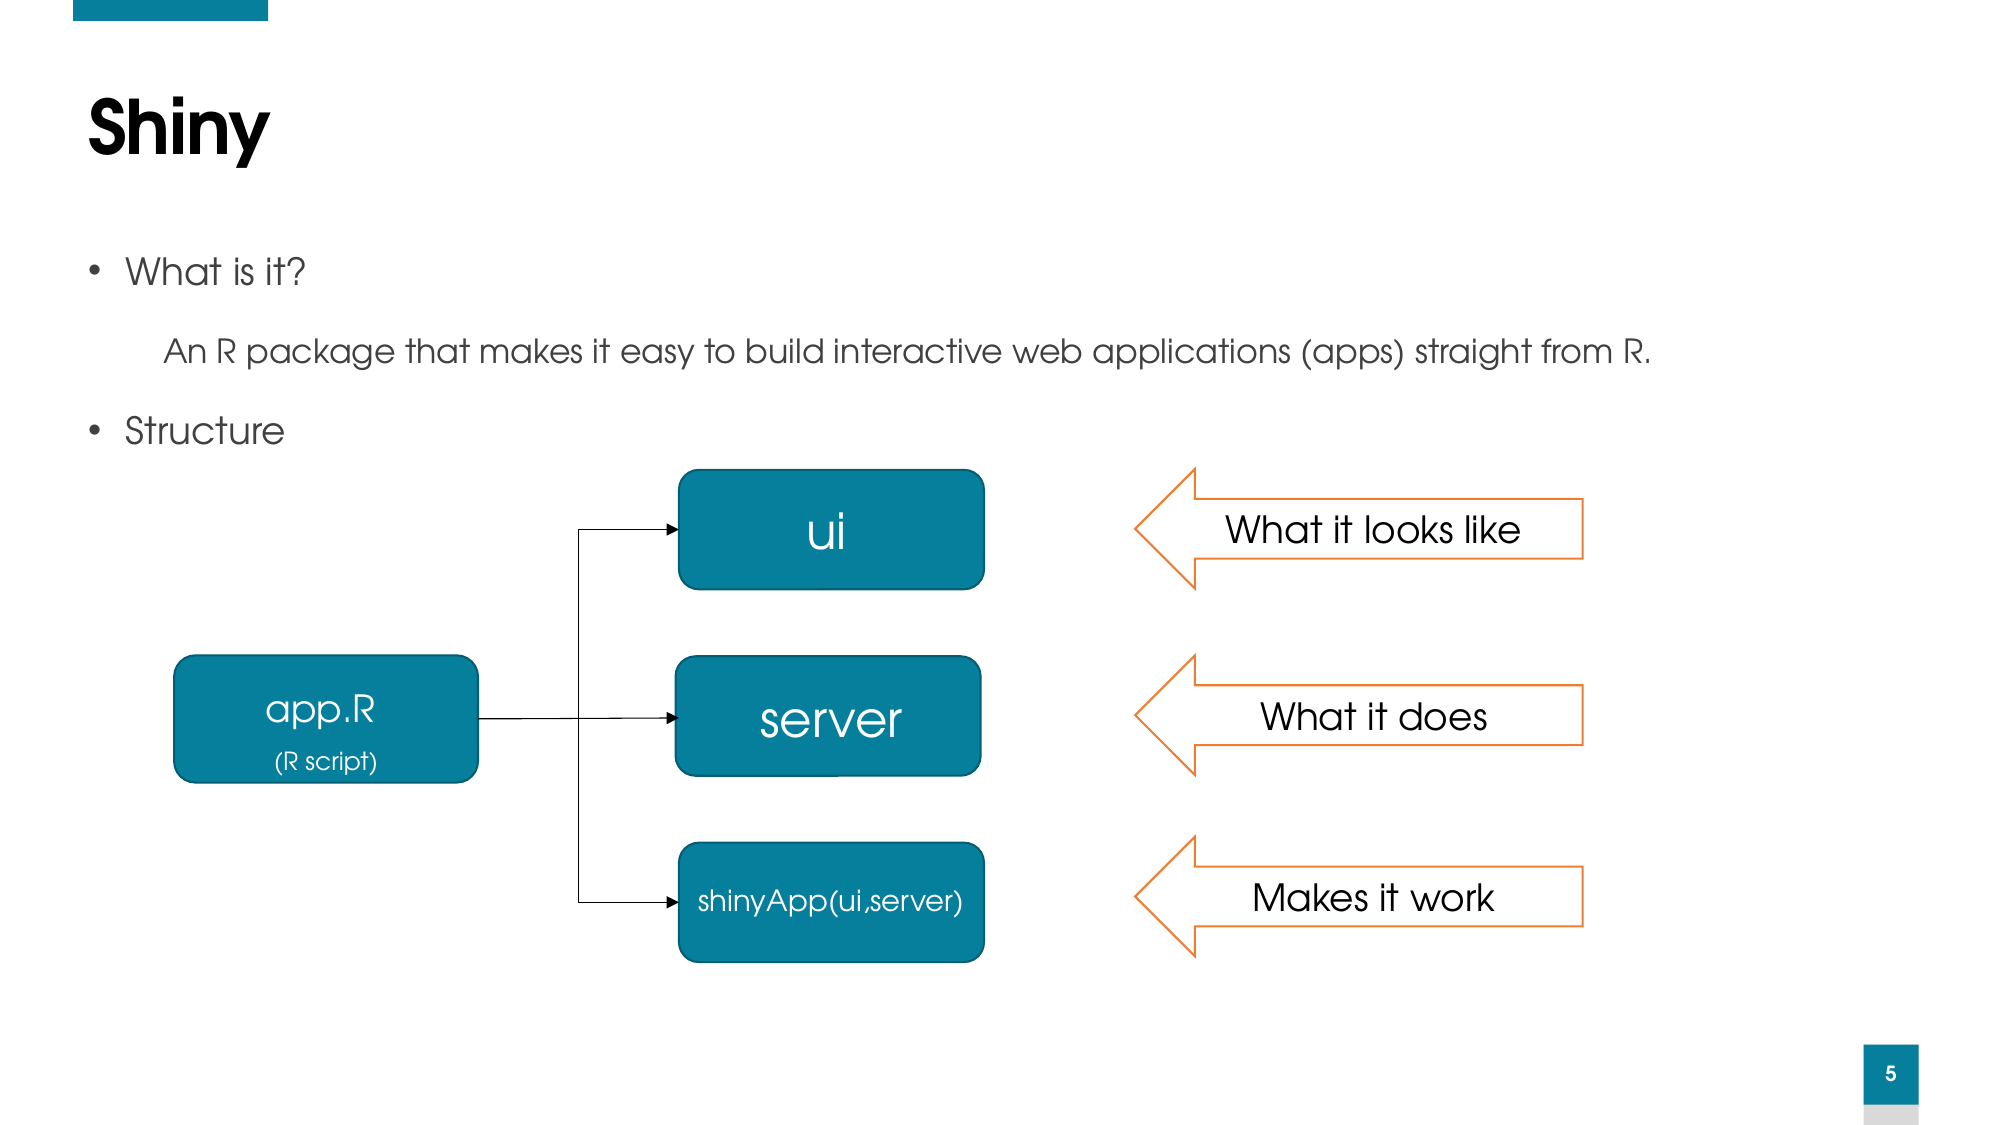

# Shiny
What is it?
An R package that makes it easy to build interactive web applications (apps) straight from R.
Structure
What it looks like
ui
What it does

app.R
(R script)

server
Makes it work

shinyApp(ui,server)